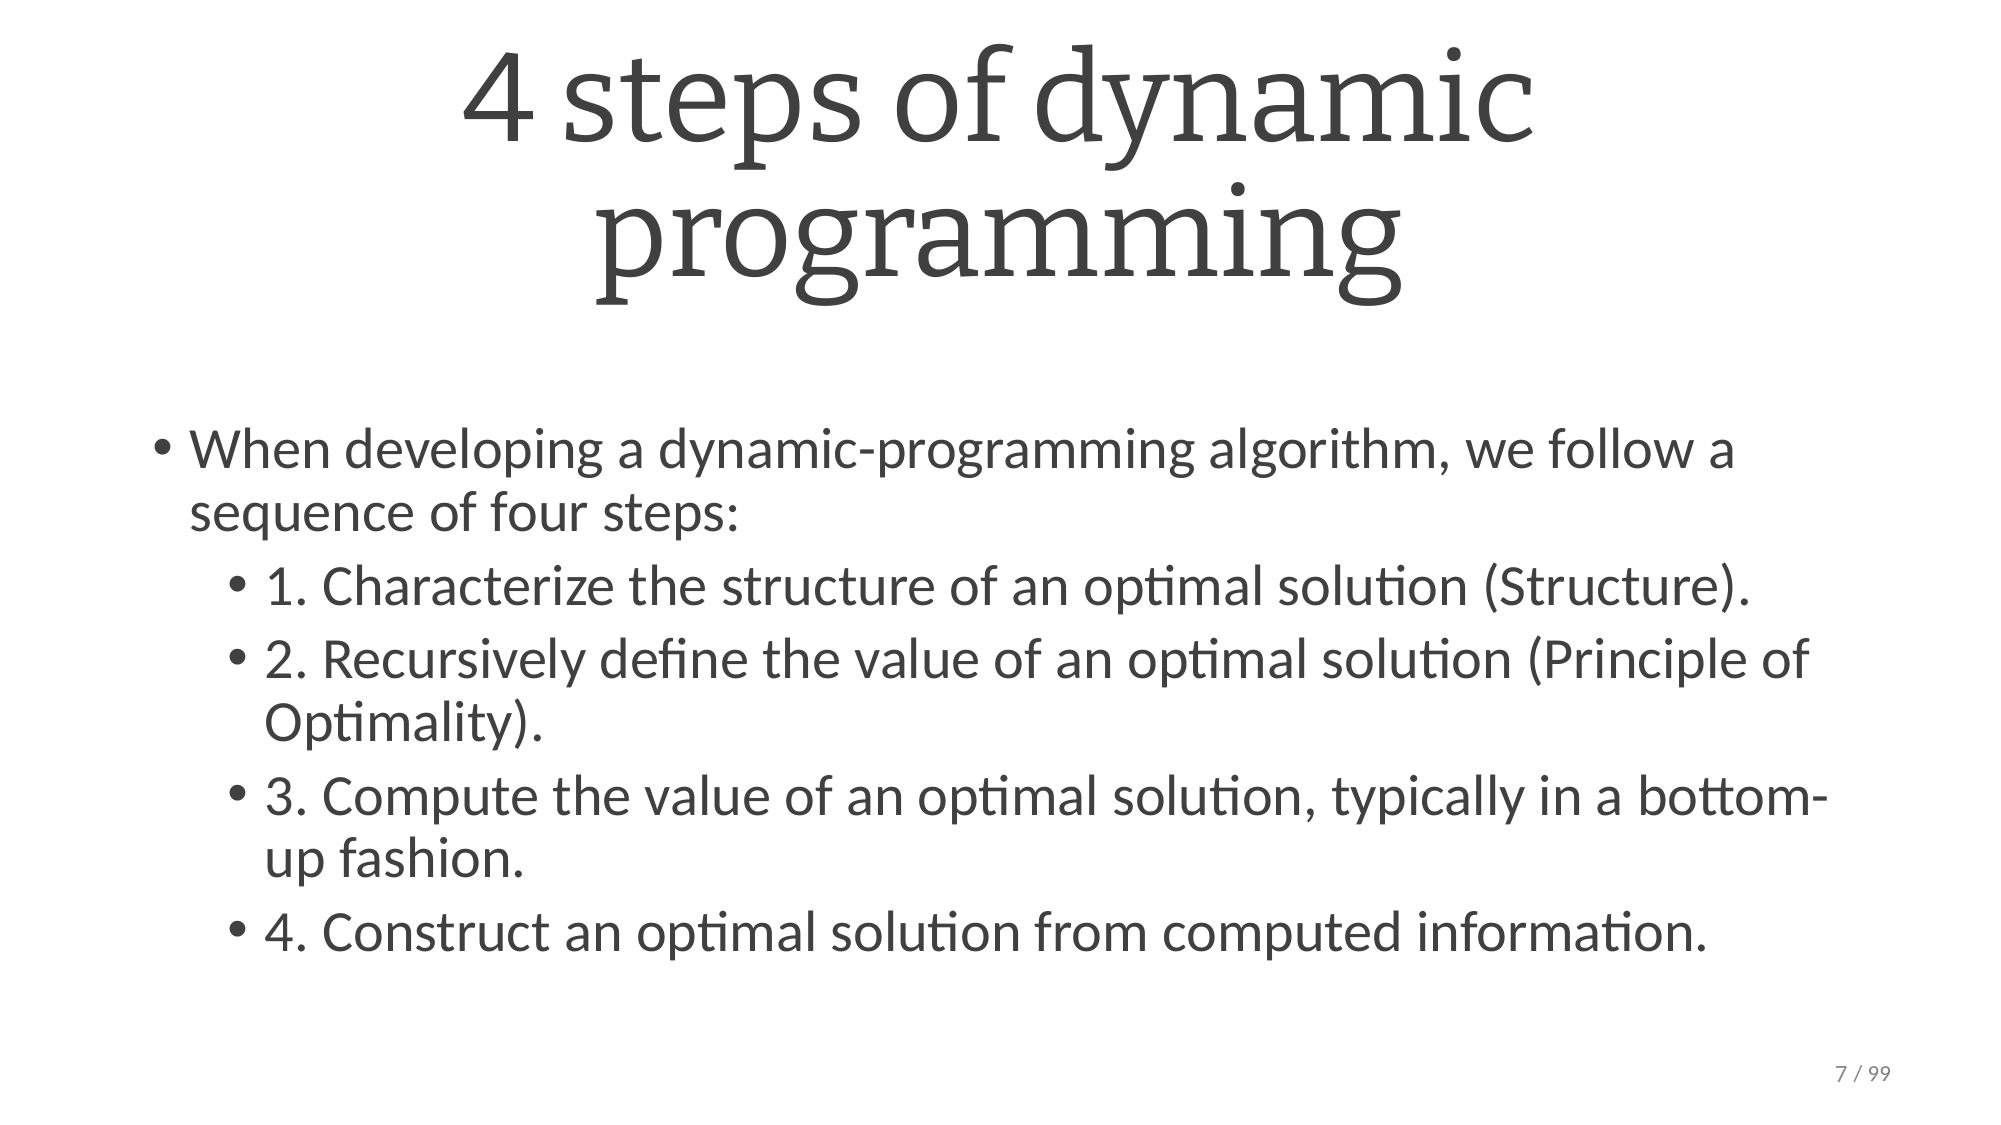

# 4 steps of dynamic programming
When developing a dynamic-programming algorithm, we follow a sequence of four steps:
1. Characterize the structure of an optimal solution (Structure).
2. Recursively define the value of an optimal solution (Principle of Optimality).
3. Compute the value of an optimal solution, typically in a bottom-up fashion.
4. Construct an optimal solution from computed information.
7